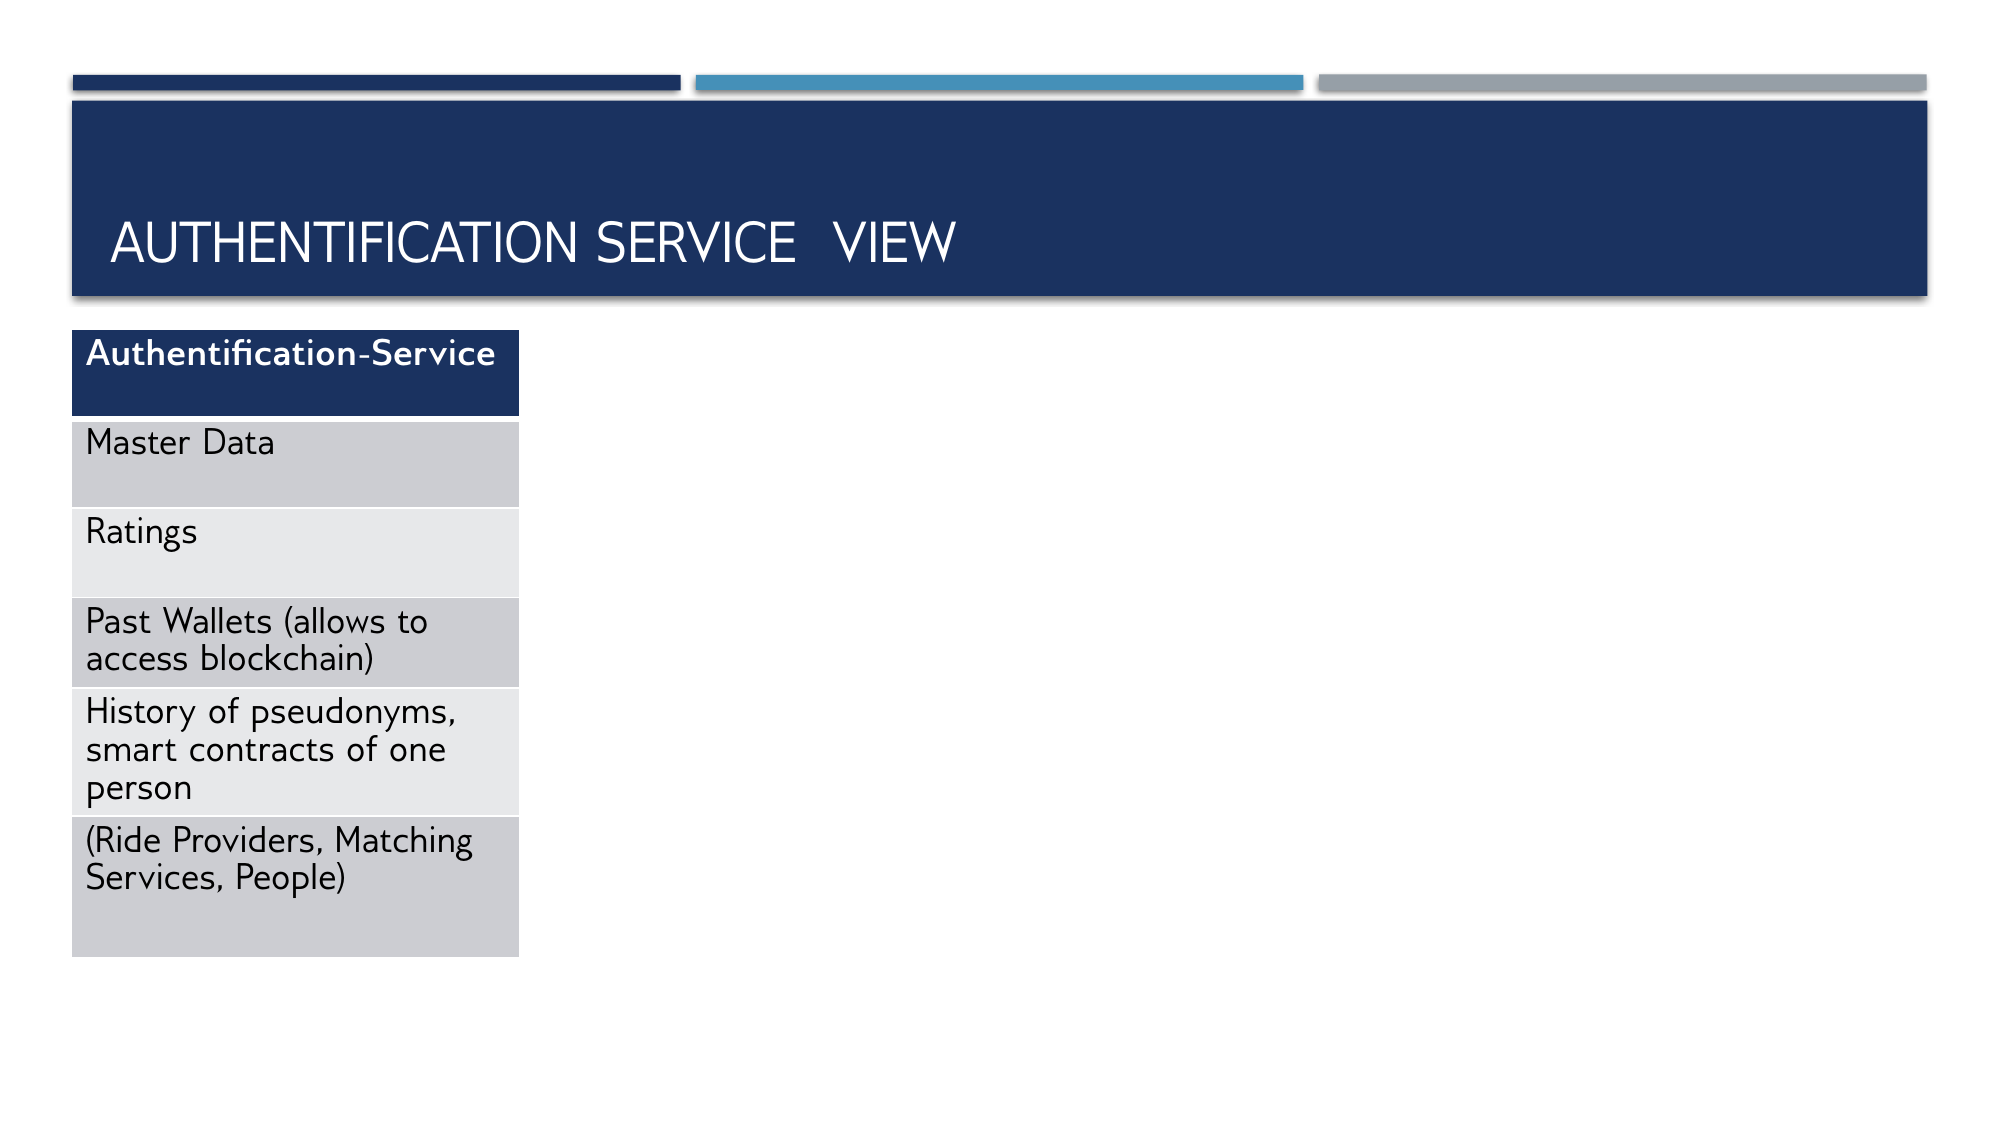

# Authentification service  View
| Authentification-Service |
| --- |
| Master Data |
| Ratings |
| Past Wallets (allows to access blockchain) |
| History of pseudonyms, smart contracts of one person |
| (Ride Providers, Matching Services, People) |